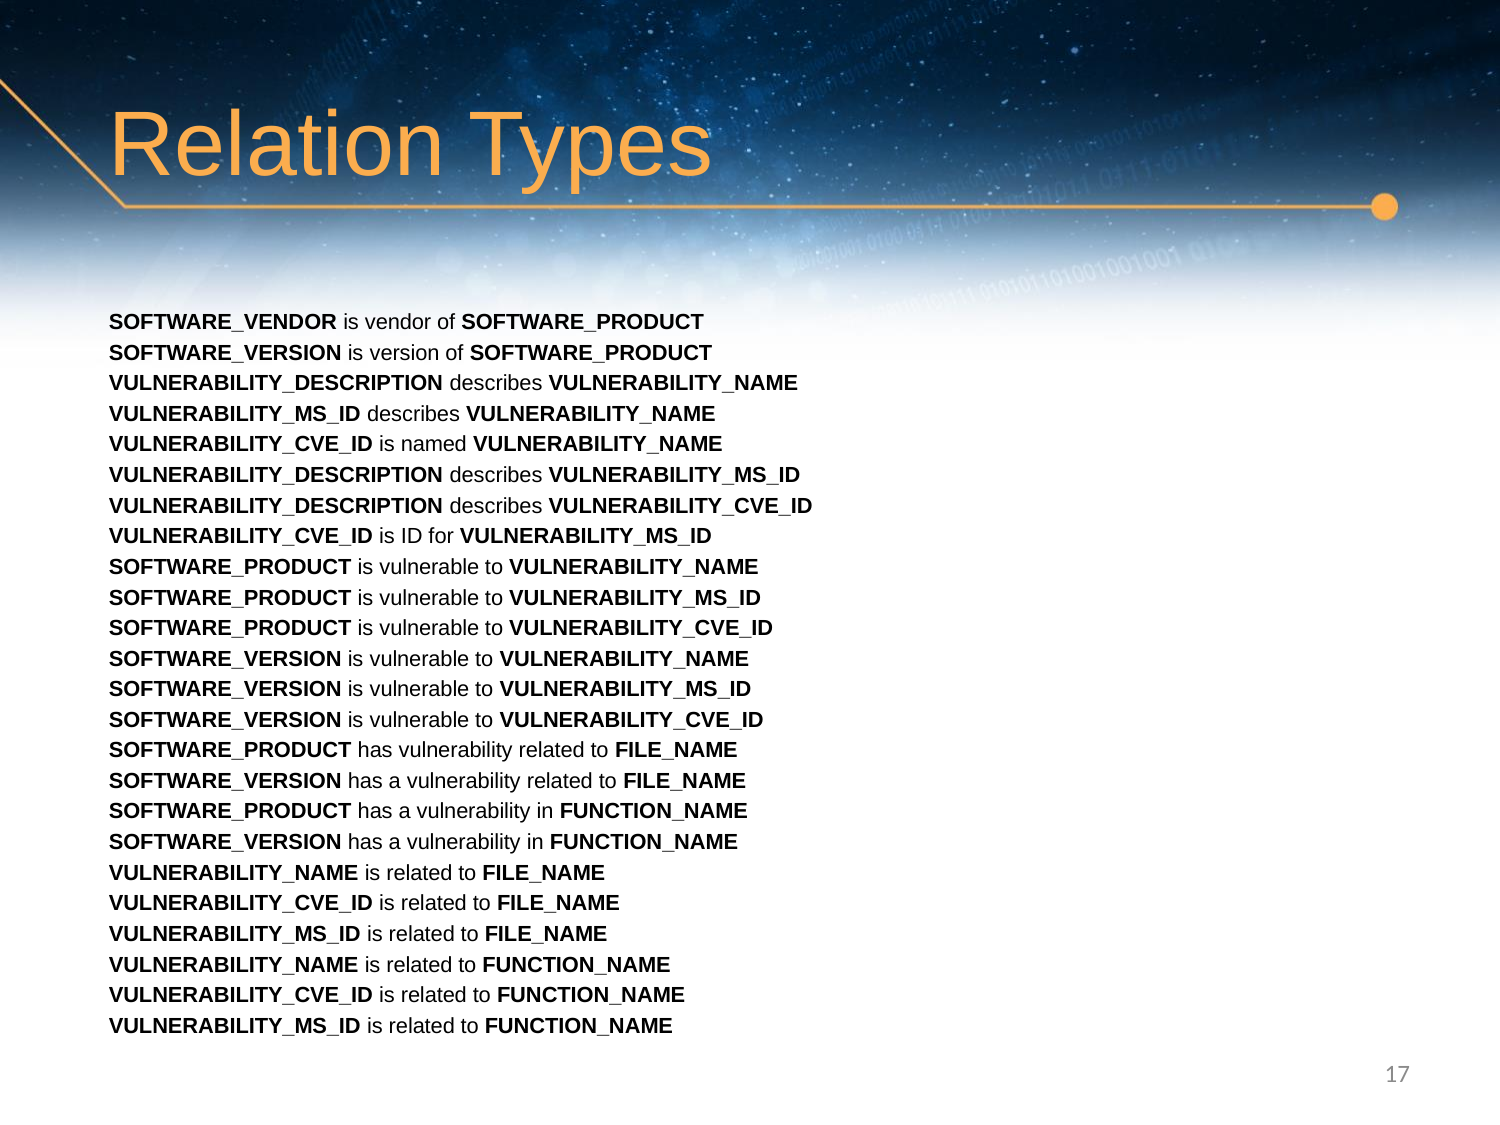

# Relation Types
SOFTWARE_VENDOR is vendor of SOFTWARE_PRODUCT
SOFTWARE_VERSION is version of SOFTWARE_PRODUCT
VULNERABILITY_DESCRIPTION describes VULNERABILITY_NAME
VULNERABILITY_MS_ID describes VULNERABILITY_NAME
VULNERABILITY_CVE_ID is named VULNERABILITY_NAME
VULNERABILITY_DESCRIPTION describes VULNERABILITY_MS_ID
VULNERABILITY_DESCRIPTION describes VULNERABILITY_CVE_ID
VULNERABILITY_CVE_ID is ID for VULNERABILITY_MS_ID
SOFTWARE_PRODUCT is vulnerable to VULNERABILITY_NAME
SOFTWARE_PRODUCT is vulnerable to VULNERABILITY_MS_ID
SOFTWARE_PRODUCT is vulnerable to VULNERABILITY_CVE_ID
SOFTWARE_VERSION is vulnerable to VULNERABILITY_NAME
SOFTWARE_VERSION is vulnerable to VULNERABILITY_MS_ID
SOFTWARE_VERSION is vulnerable to VULNERABILITY_CVE_ID
SOFTWARE_PRODUCT has vulnerability related to FILE_NAME
SOFTWARE_VERSION has a vulnerability related to FILE_NAME
SOFTWARE_PRODUCT has a vulnerability in FUNCTION_NAME
SOFTWARE_VERSION has a vulnerability in FUNCTION_NAME
VULNERABILITY_NAME is related to FILE_NAME
VULNERABILITY_CVE_ID is related to FILE_NAME
VULNERABILITY_MS_ID is related to FILE_NAME
VULNERABILITY_NAME is related to FUNCTION_NAME
VULNERABILITY_CVE_ID is related to FUNCTION_NAME
VULNERABILITY_MS_ID is related to FUNCTION_NAME
17